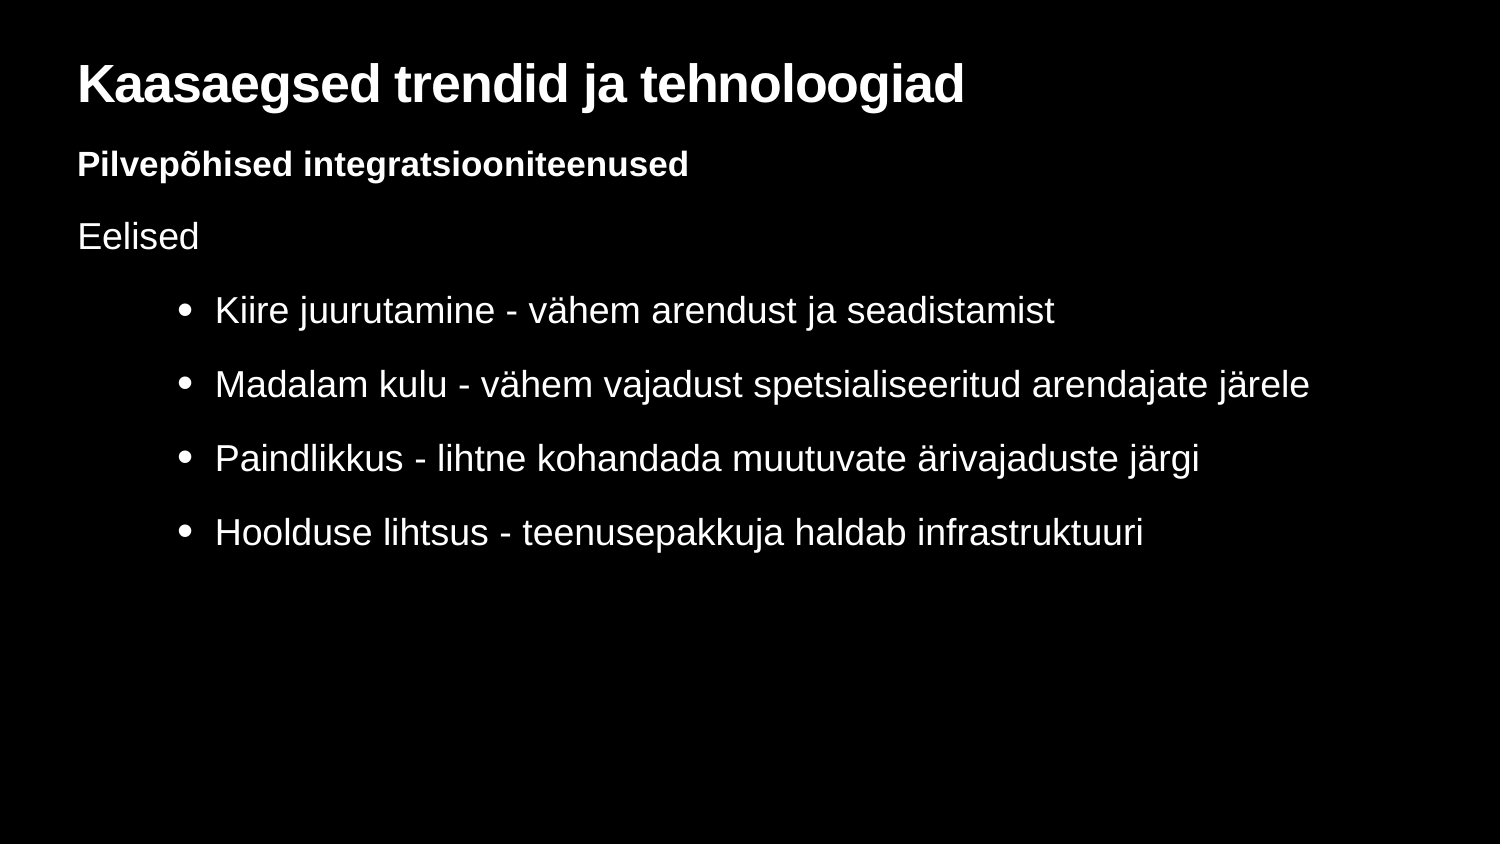

# Kaasaegsed trendid ja tehnoloogiad
Pilvepõhised integratsiooniteenused
Eelised
Kiire juurutamine - vähem arendust ja seadistamist
Madalam kulu - vähem vajadust spetsialiseeritud arendajate järele
Paindlikkus - lihtne kohandada muutuvate ärivajaduste järgi
Hoolduse lihtsus - teenusepakkuja haldab infrastruktuuri